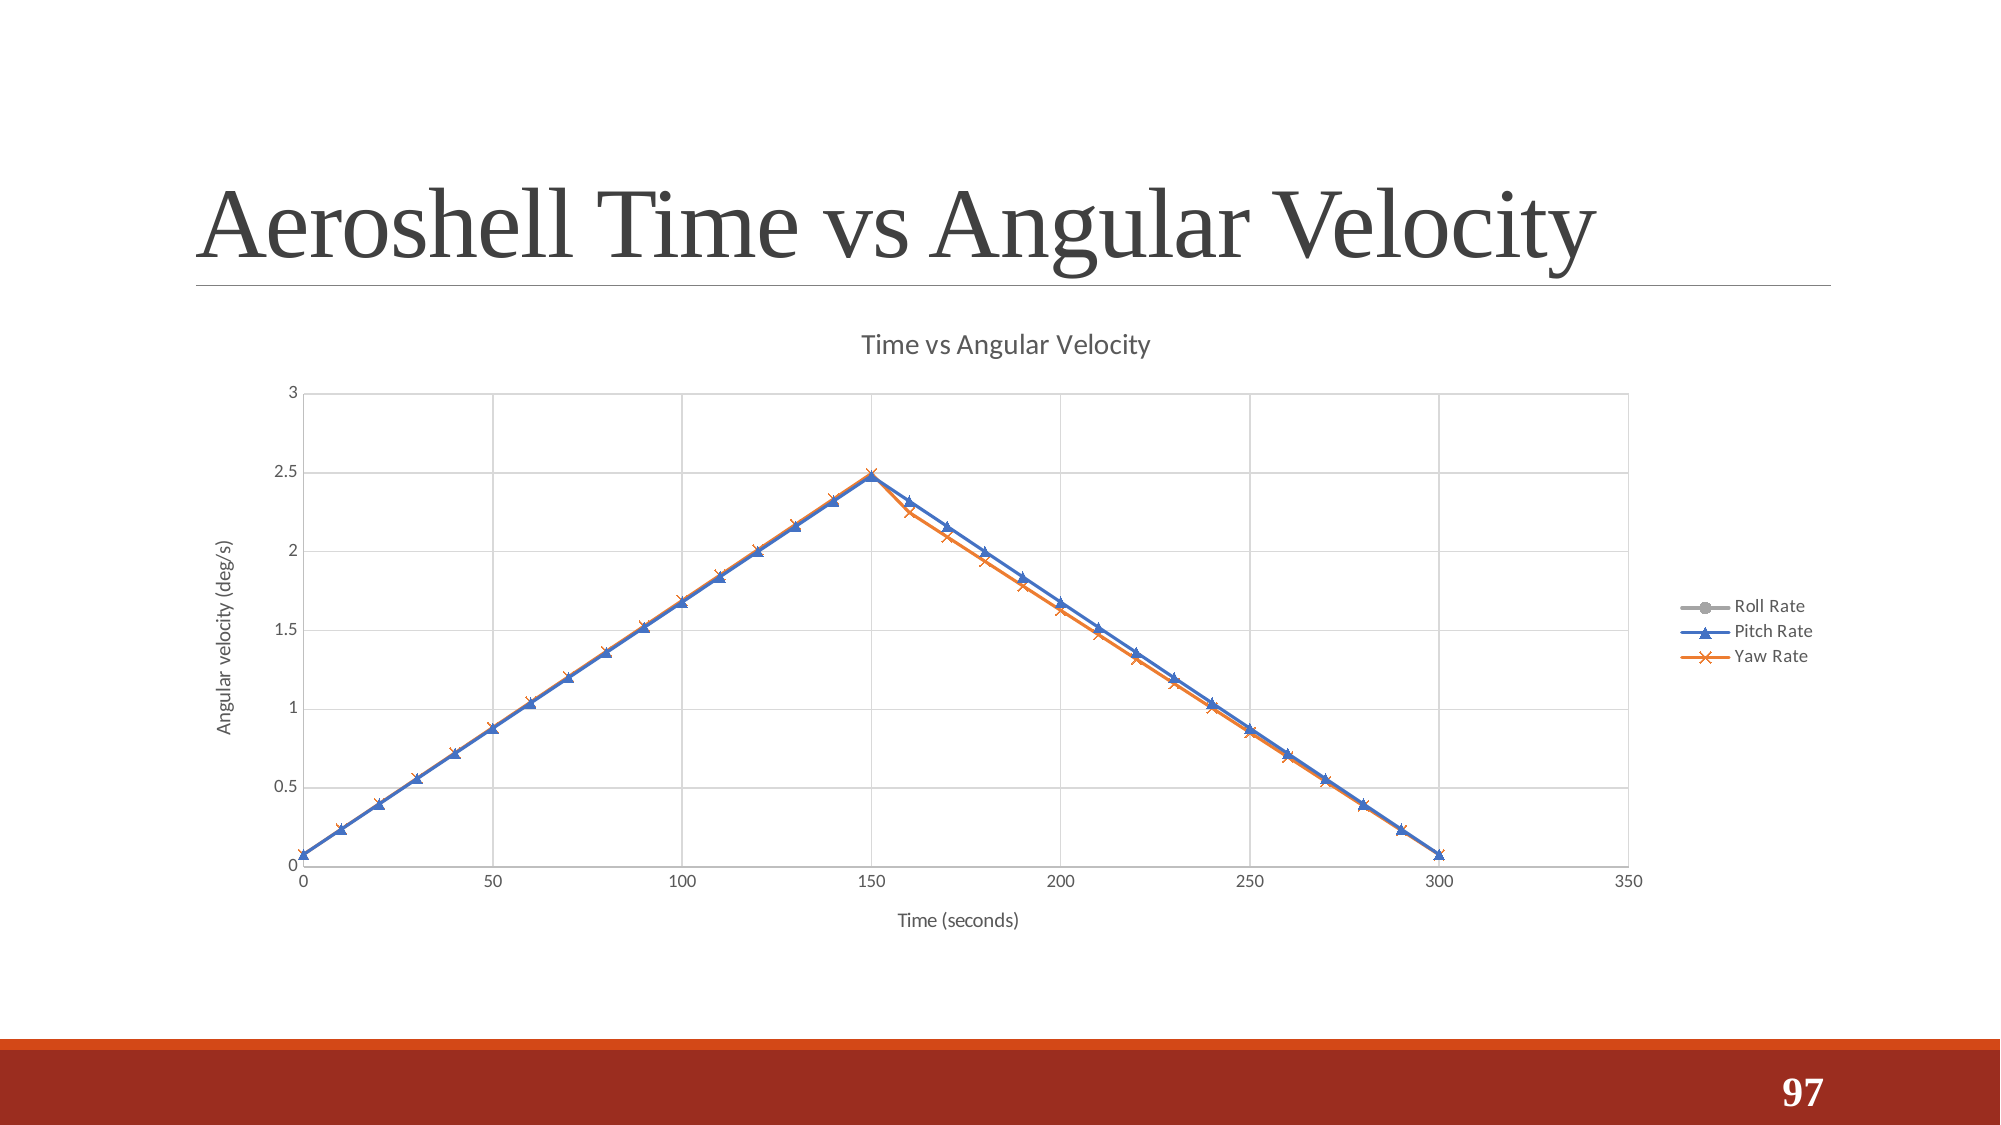

# Aeroshell Time vs Angular Velocity

### Chart: Time vs Angular Velocity

| Category |  |  |  |
|---|---|---|---|
97